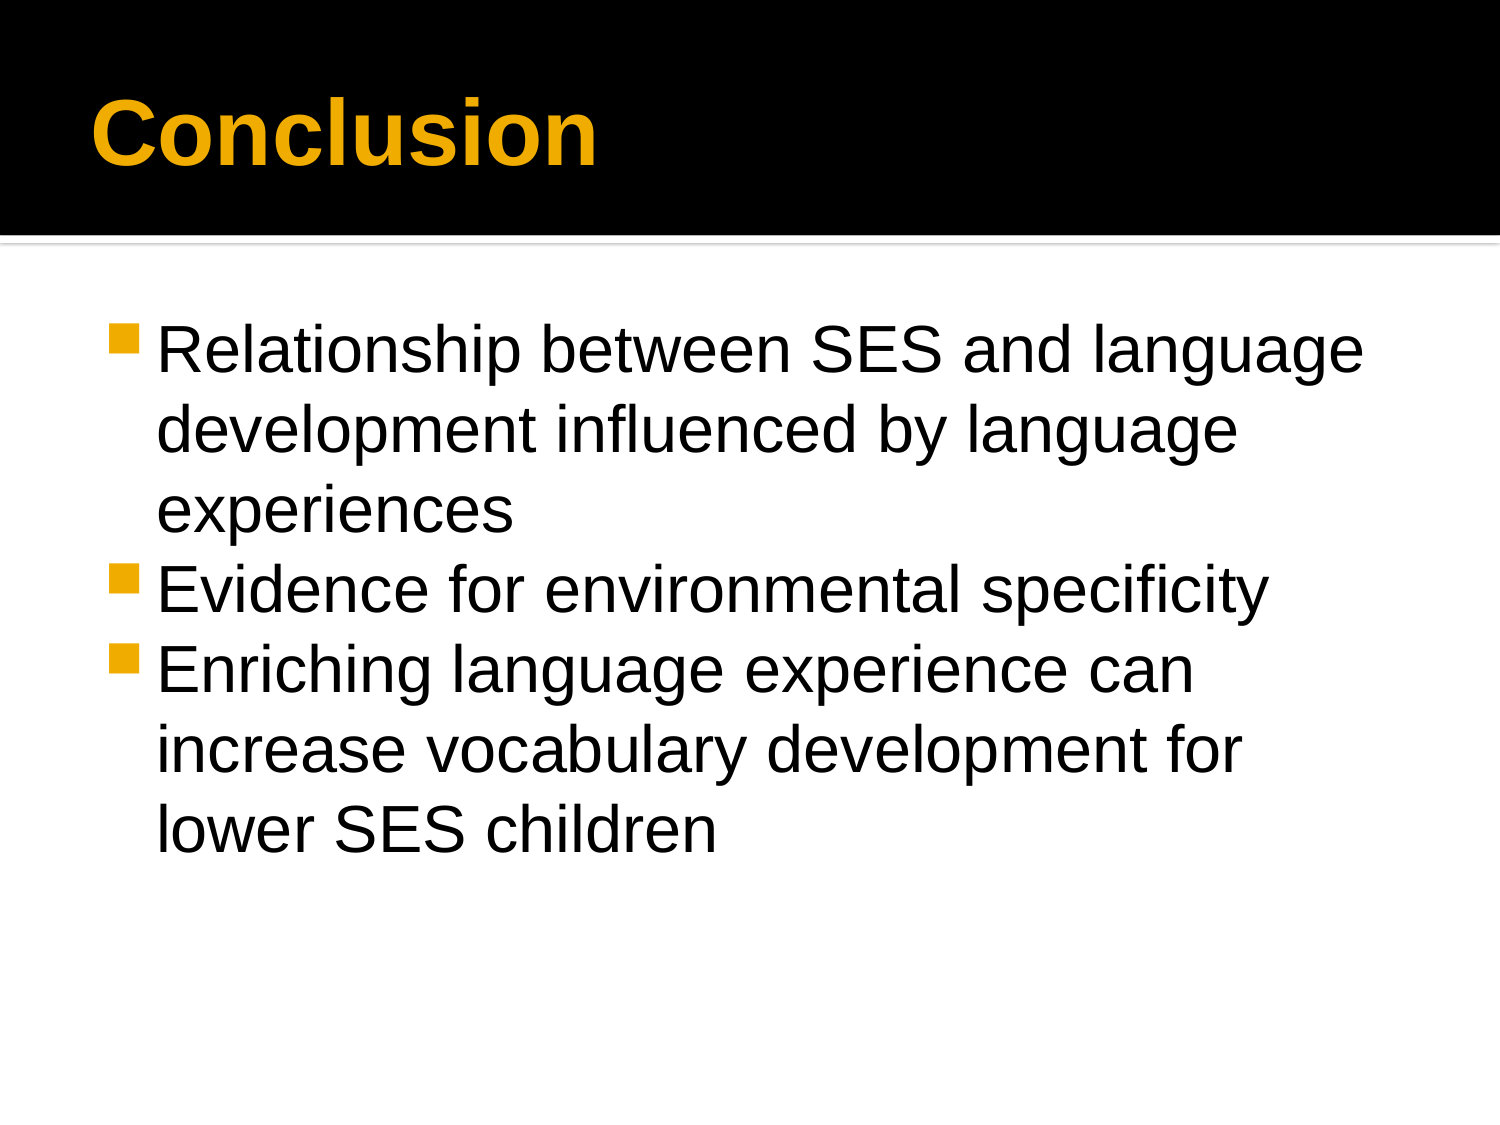

# Conclusion
Relationship between SES and language development influenced by language experiences
Evidence for environmental specificity
Enriching language experience can increase vocabulary development for lower SES children